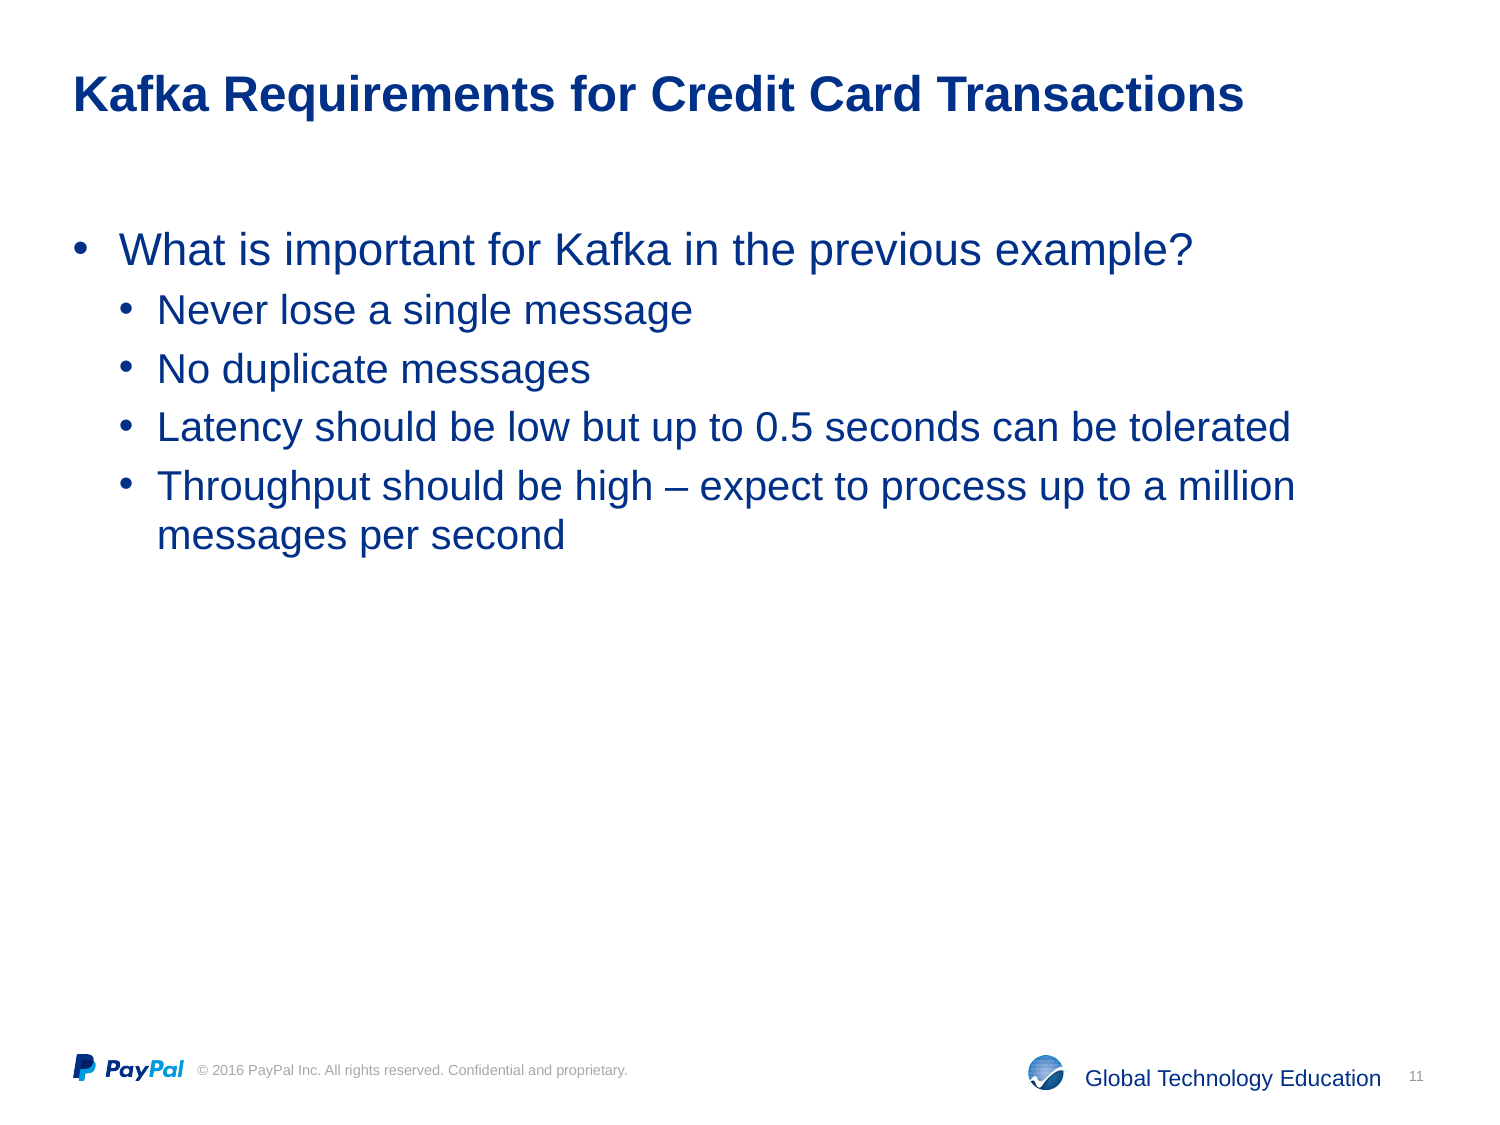

# Kafka Requirements for Credit Card Transactions
What is important for Kafka in the previous example?
Never lose a single message
No duplicate messages
Latency should be low but up to 0.5 seconds can be tolerated
Throughput should be high – expect to process up to a million messages per second
11